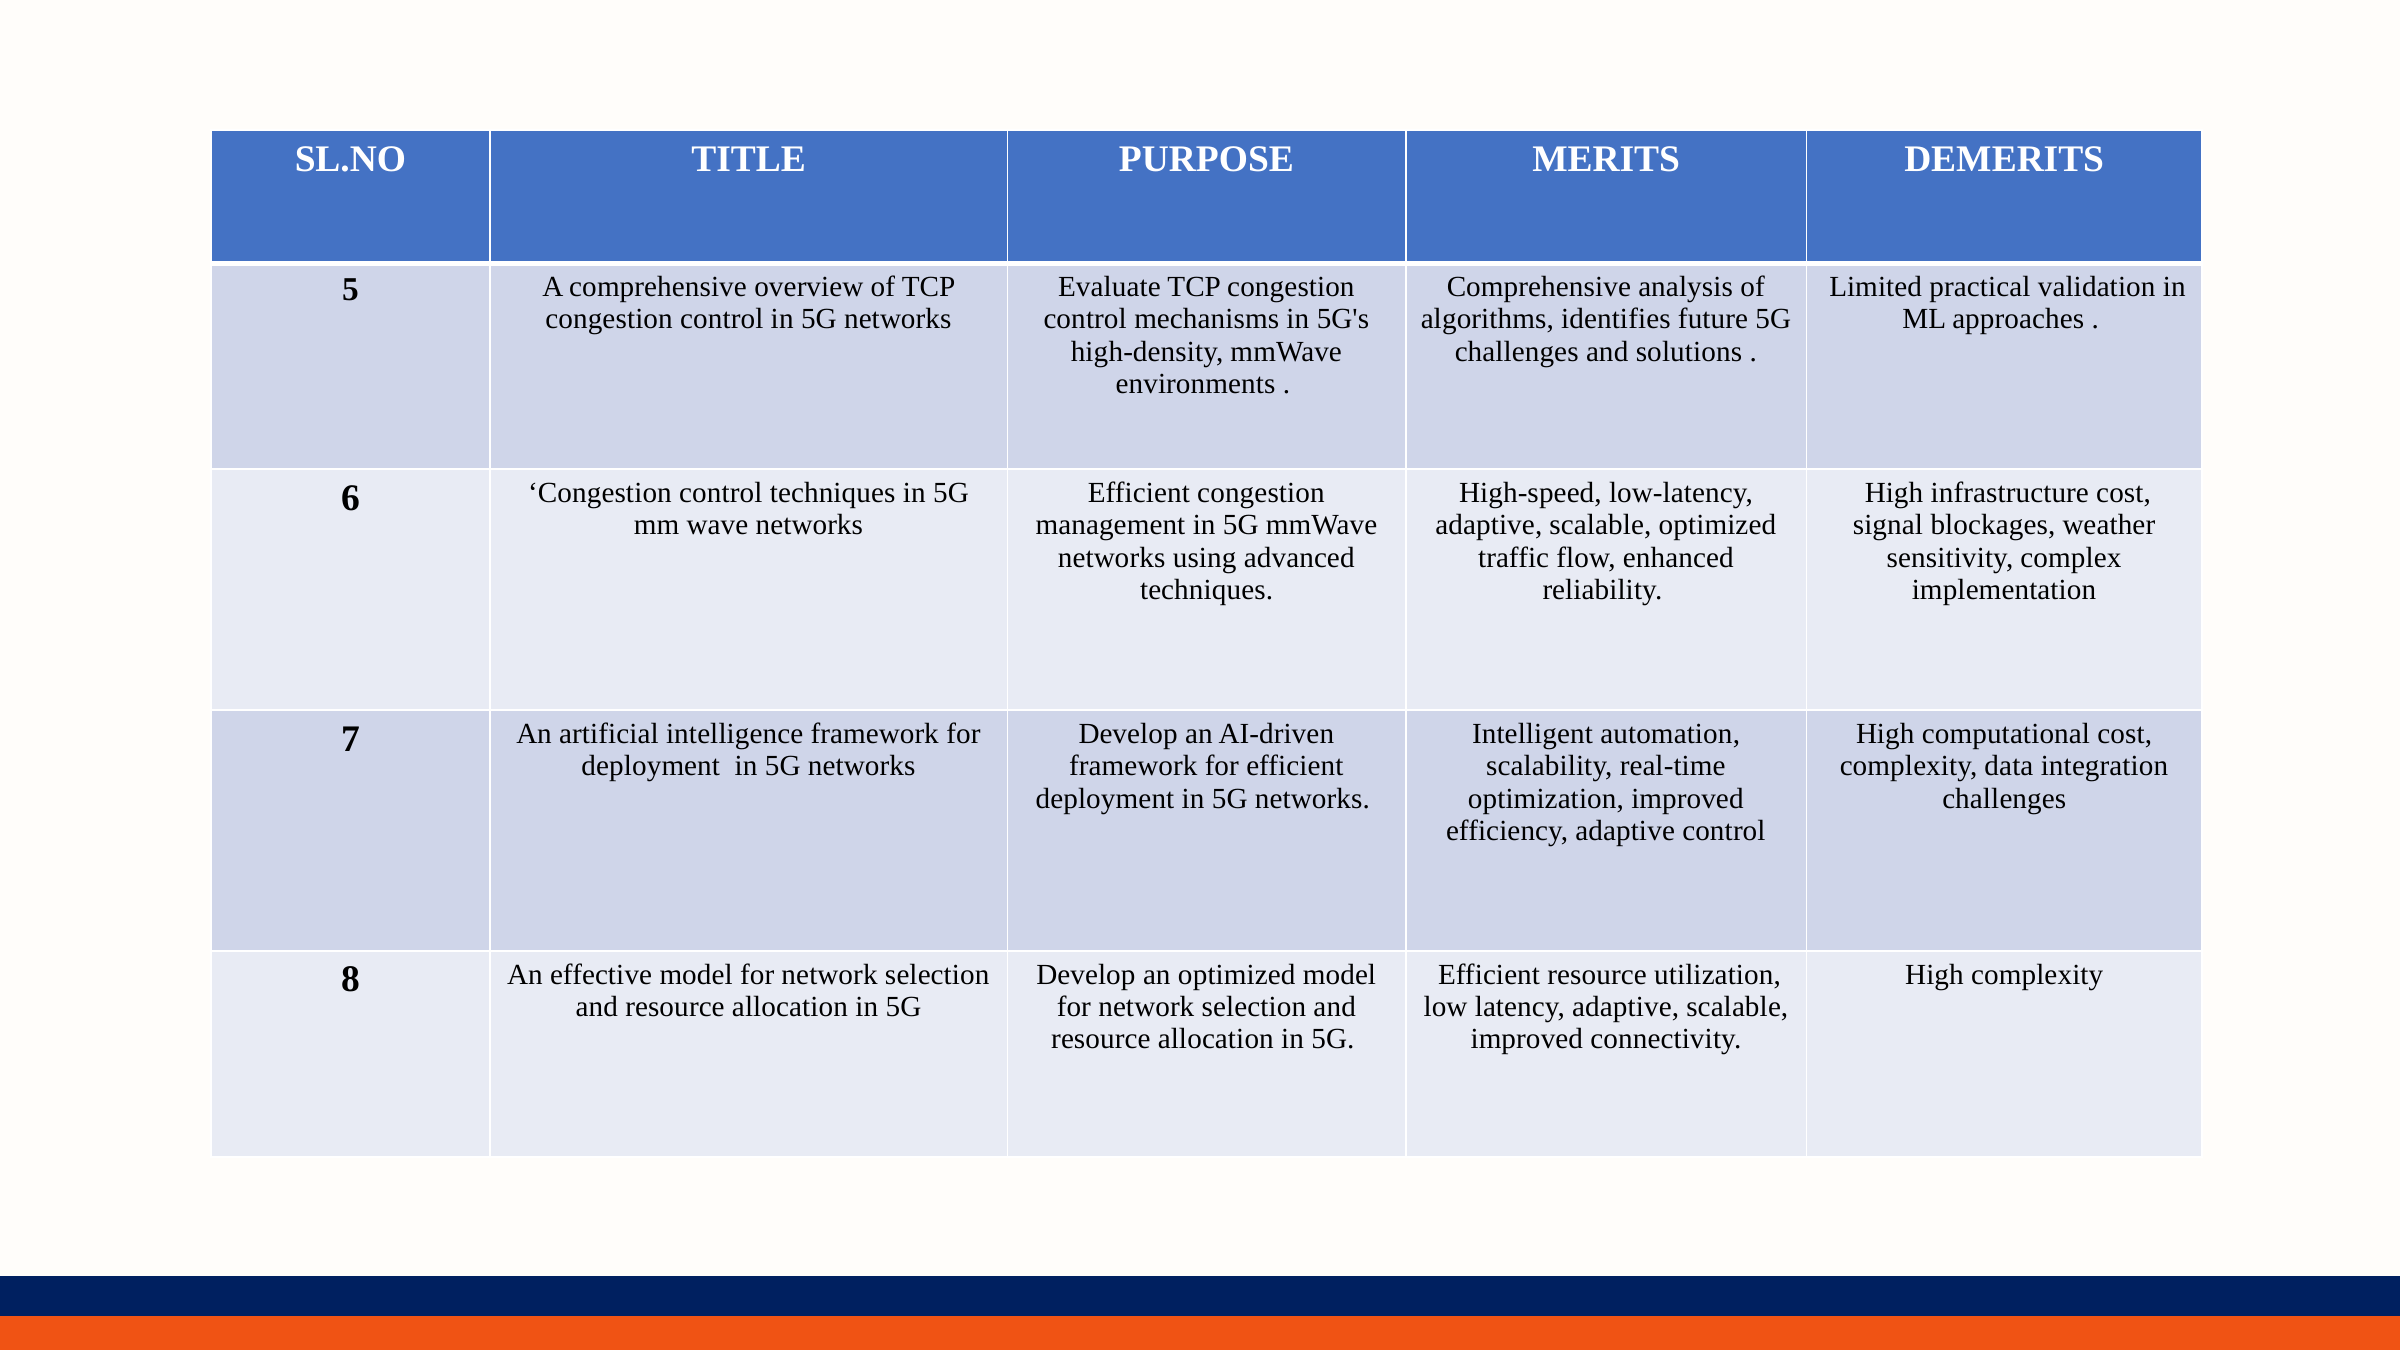

| SL.NO | TITLE | PURPOSE | MERITS | DEMERITS |
| --- | --- | --- | --- | --- |
| 5 | A comprehensive overview of TCP congestion control in 5G networks | Evaluate TCP congestion control mechanisms in 5G's high-density, mmWave environments . | Comprehensive analysis of algorithms, identifies future 5G challenges and solutions . | Limited practical validation in ML approaches . |
| 6 | ‘Congestion control techniques in 5G mm wave networks | Efficient congestion management in 5G mmWave networks using advanced techniques. | High-speed, low-latency, adaptive, scalable, optimized traffic flow, enhanced reliability. | High infrastructure cost, signal blockages, weather sensitivity, complex implementation |
| 7 | An artificial intelligence framework for deployment in 5G networks | Develop an AI-driven framework for efficient deployment in 5G networks. | Intelligent automation, scalability, real-time optimization, improved efficiency, adaptive control | High computational cost, complexity, data integration challenges |
| 8 | An effective model for network selection and resource allocation in 5G | Develop an optimized model for network selection and resource allocation in 5G. | Efficient resource utilization, low latency, adaptive, scalable, improved connectivity. | High complexity |